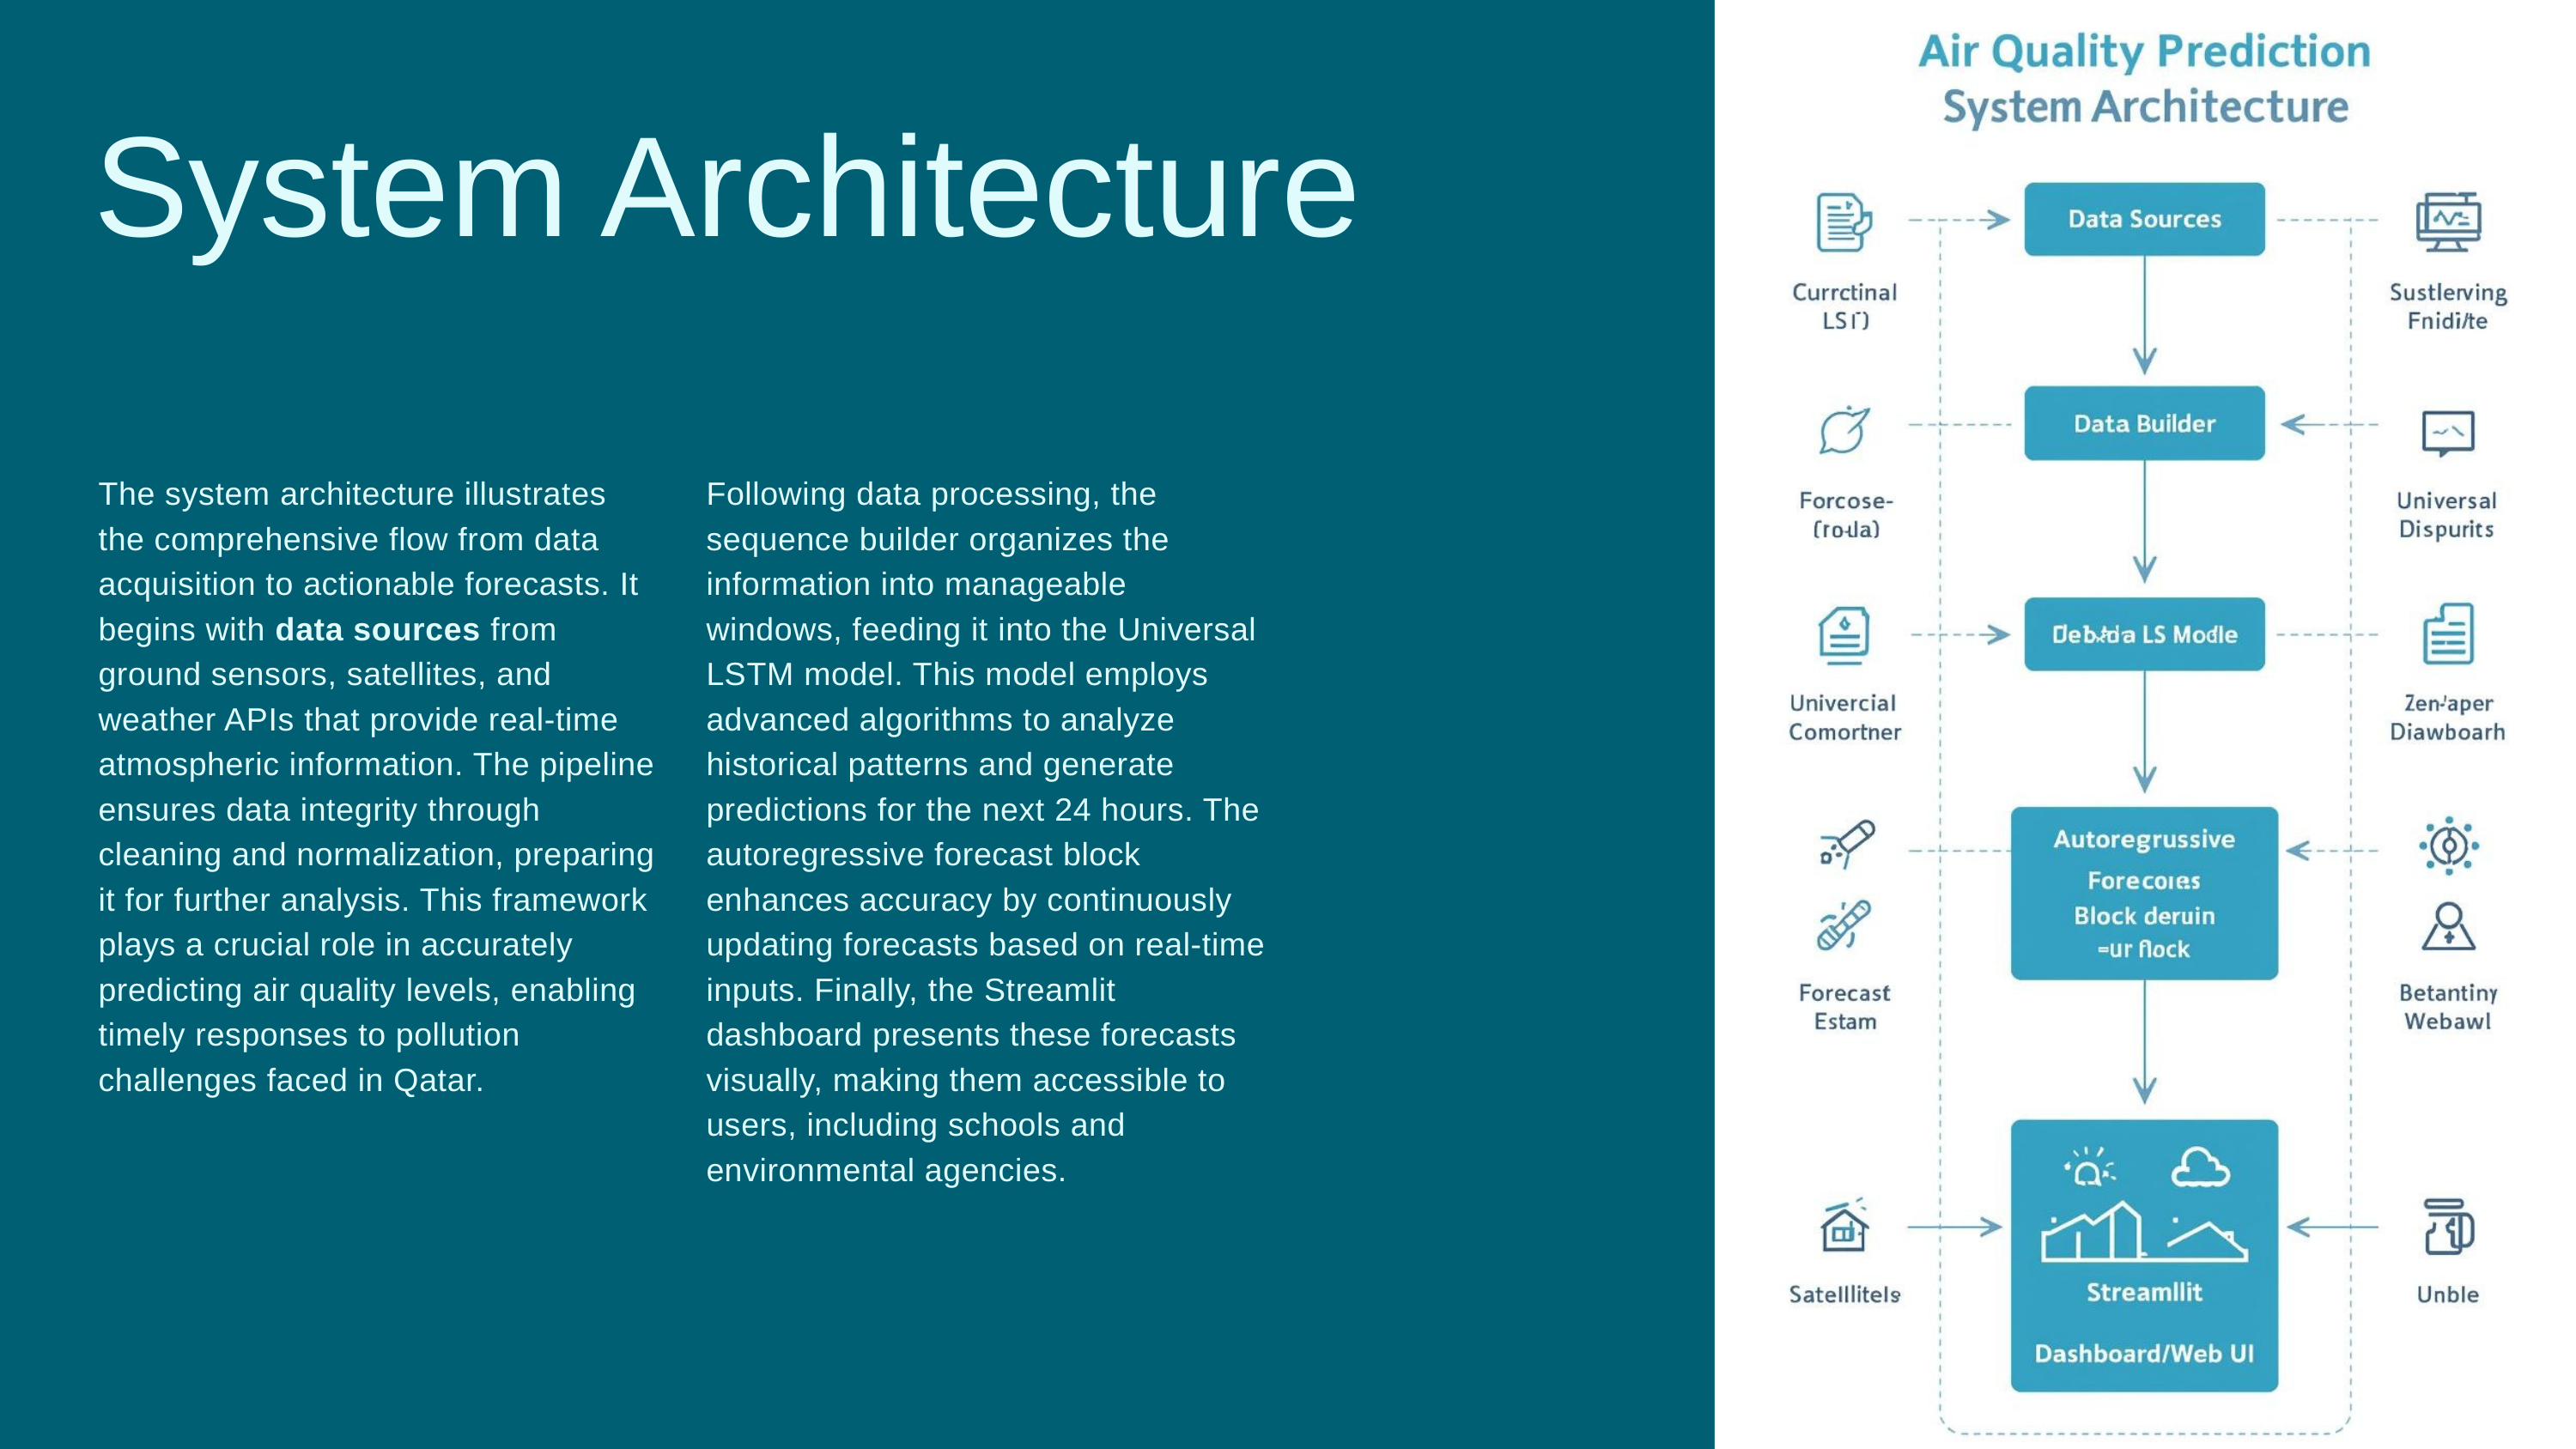

System Architecture
The system architecture illustrates the comprehensive flow from data acquisition to actionable forecasts. It begins with data sources from ground sensors, satellites, and weather APIs that provide real-time atmospheric information. The pipeline ensures data integrity through cleaning and normalization, preparing it for further analysis. This framework plays a crucial role in accurately predicting air quality levels, enabling timely responses to pollution challenges faced in Qatar.
Following data processing, the sequence builder organizes the information into manageable windows, feeding it into the Universal LSTM model. This model employs advanced algorithms to analyze historical patterns and generate predictions for the next 24 hours. The autoregressive forecast block enhances accuracy by continuously updating forecasts based on real-time inputs. Finally, the Streamlit dashboard presents these forecasts visually, making them accessible to users, including schools and environmental agencies.